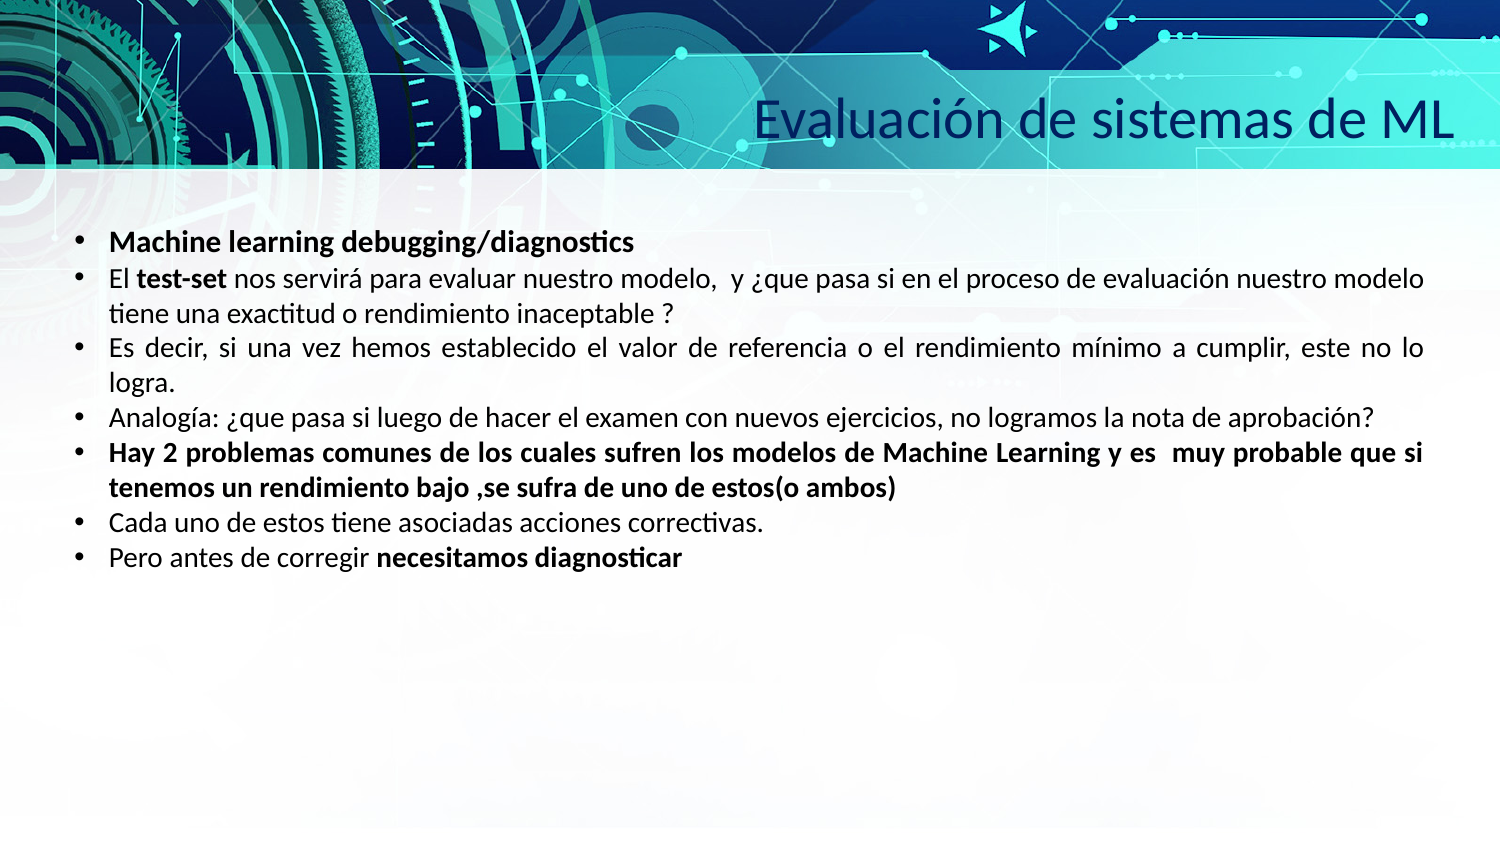

Evaluación de sistemas de ML
Machine learning debugging/diagnostics
El test-set nos servirá para evaluar nuestro modelo,  y ¿que pasa si en el proceso de evaluación nuestro modelo tiene una exactitud o rendimiento inaceptable ?
Es decir, si una vez hemos establecido el valor de referencia o el rendimiento mínimo a cumplir, este no lo logra.
Analogía: ¿que pasa si luego de hacer el examen con nuevos ejercicios, no logramos la nota de aprobación?
Hay 2 problemas comunes de los cuales sufren los modelos de Machine Learning y es  muy probable que si tenemos un rendimiento bajo ,se sufra de uno de estos(o ambos)
Cada uno de estos tiene asociadas acciones correctivas.
Pero antes de corregir necesitamos diagnosticar